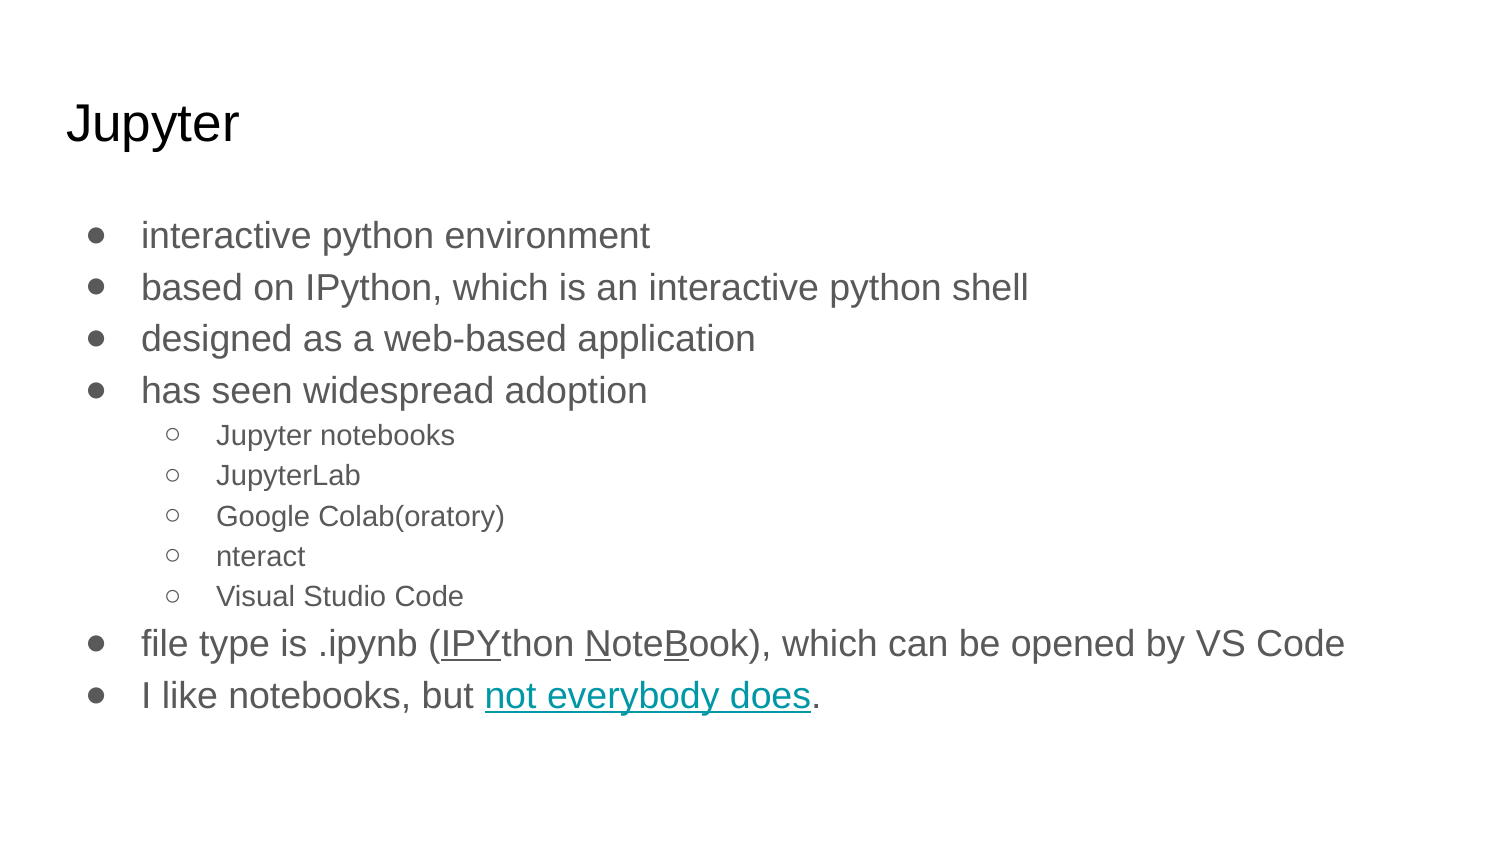

# Jupyter
interactive python environment
based on IPython, which is an interactive python shell
designed as a web-based application
has seen widespread adoption
Jupyter notebooks
JupyterLab
Google Colab(oratory)
nteract
Visual Studio Code
file type is .ipynb (IPYthon NoteBook), which can be opened by VS Code
I like notebooks, but not everybody does.